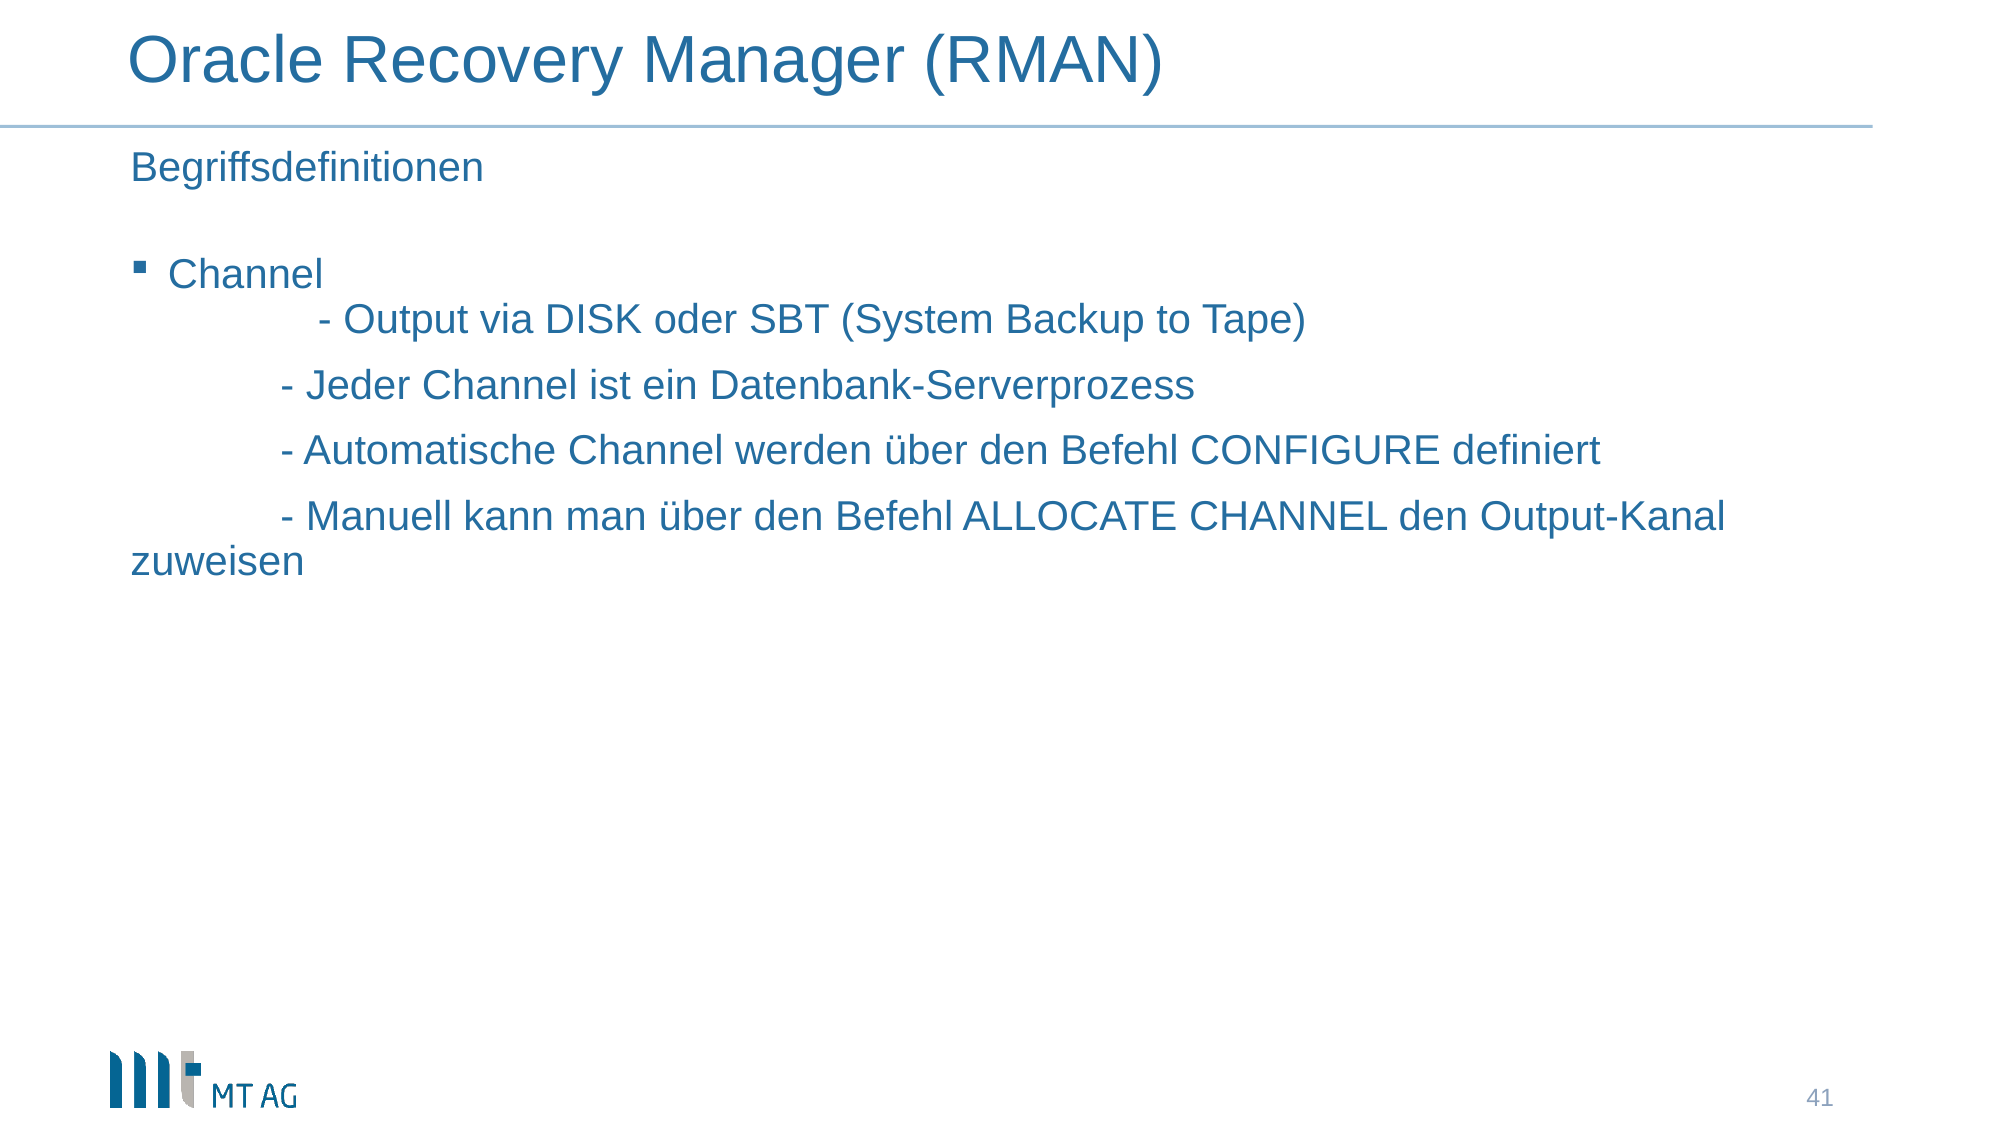

# Oracle Recovery Manager (RMAN)
Begriffsdefinitionen
Channel
	- Output via DISK oder SBT (System Backup to Tape)
	- Jeder Channel ist ein Datenbank-Serverprozess
	- Automatische Channel werden über den Befehl CONFIGURE definiert
	- Manuell kann man über den Befehl ALLOCATE CHANNEL den Output-Kanal zuweisen

41